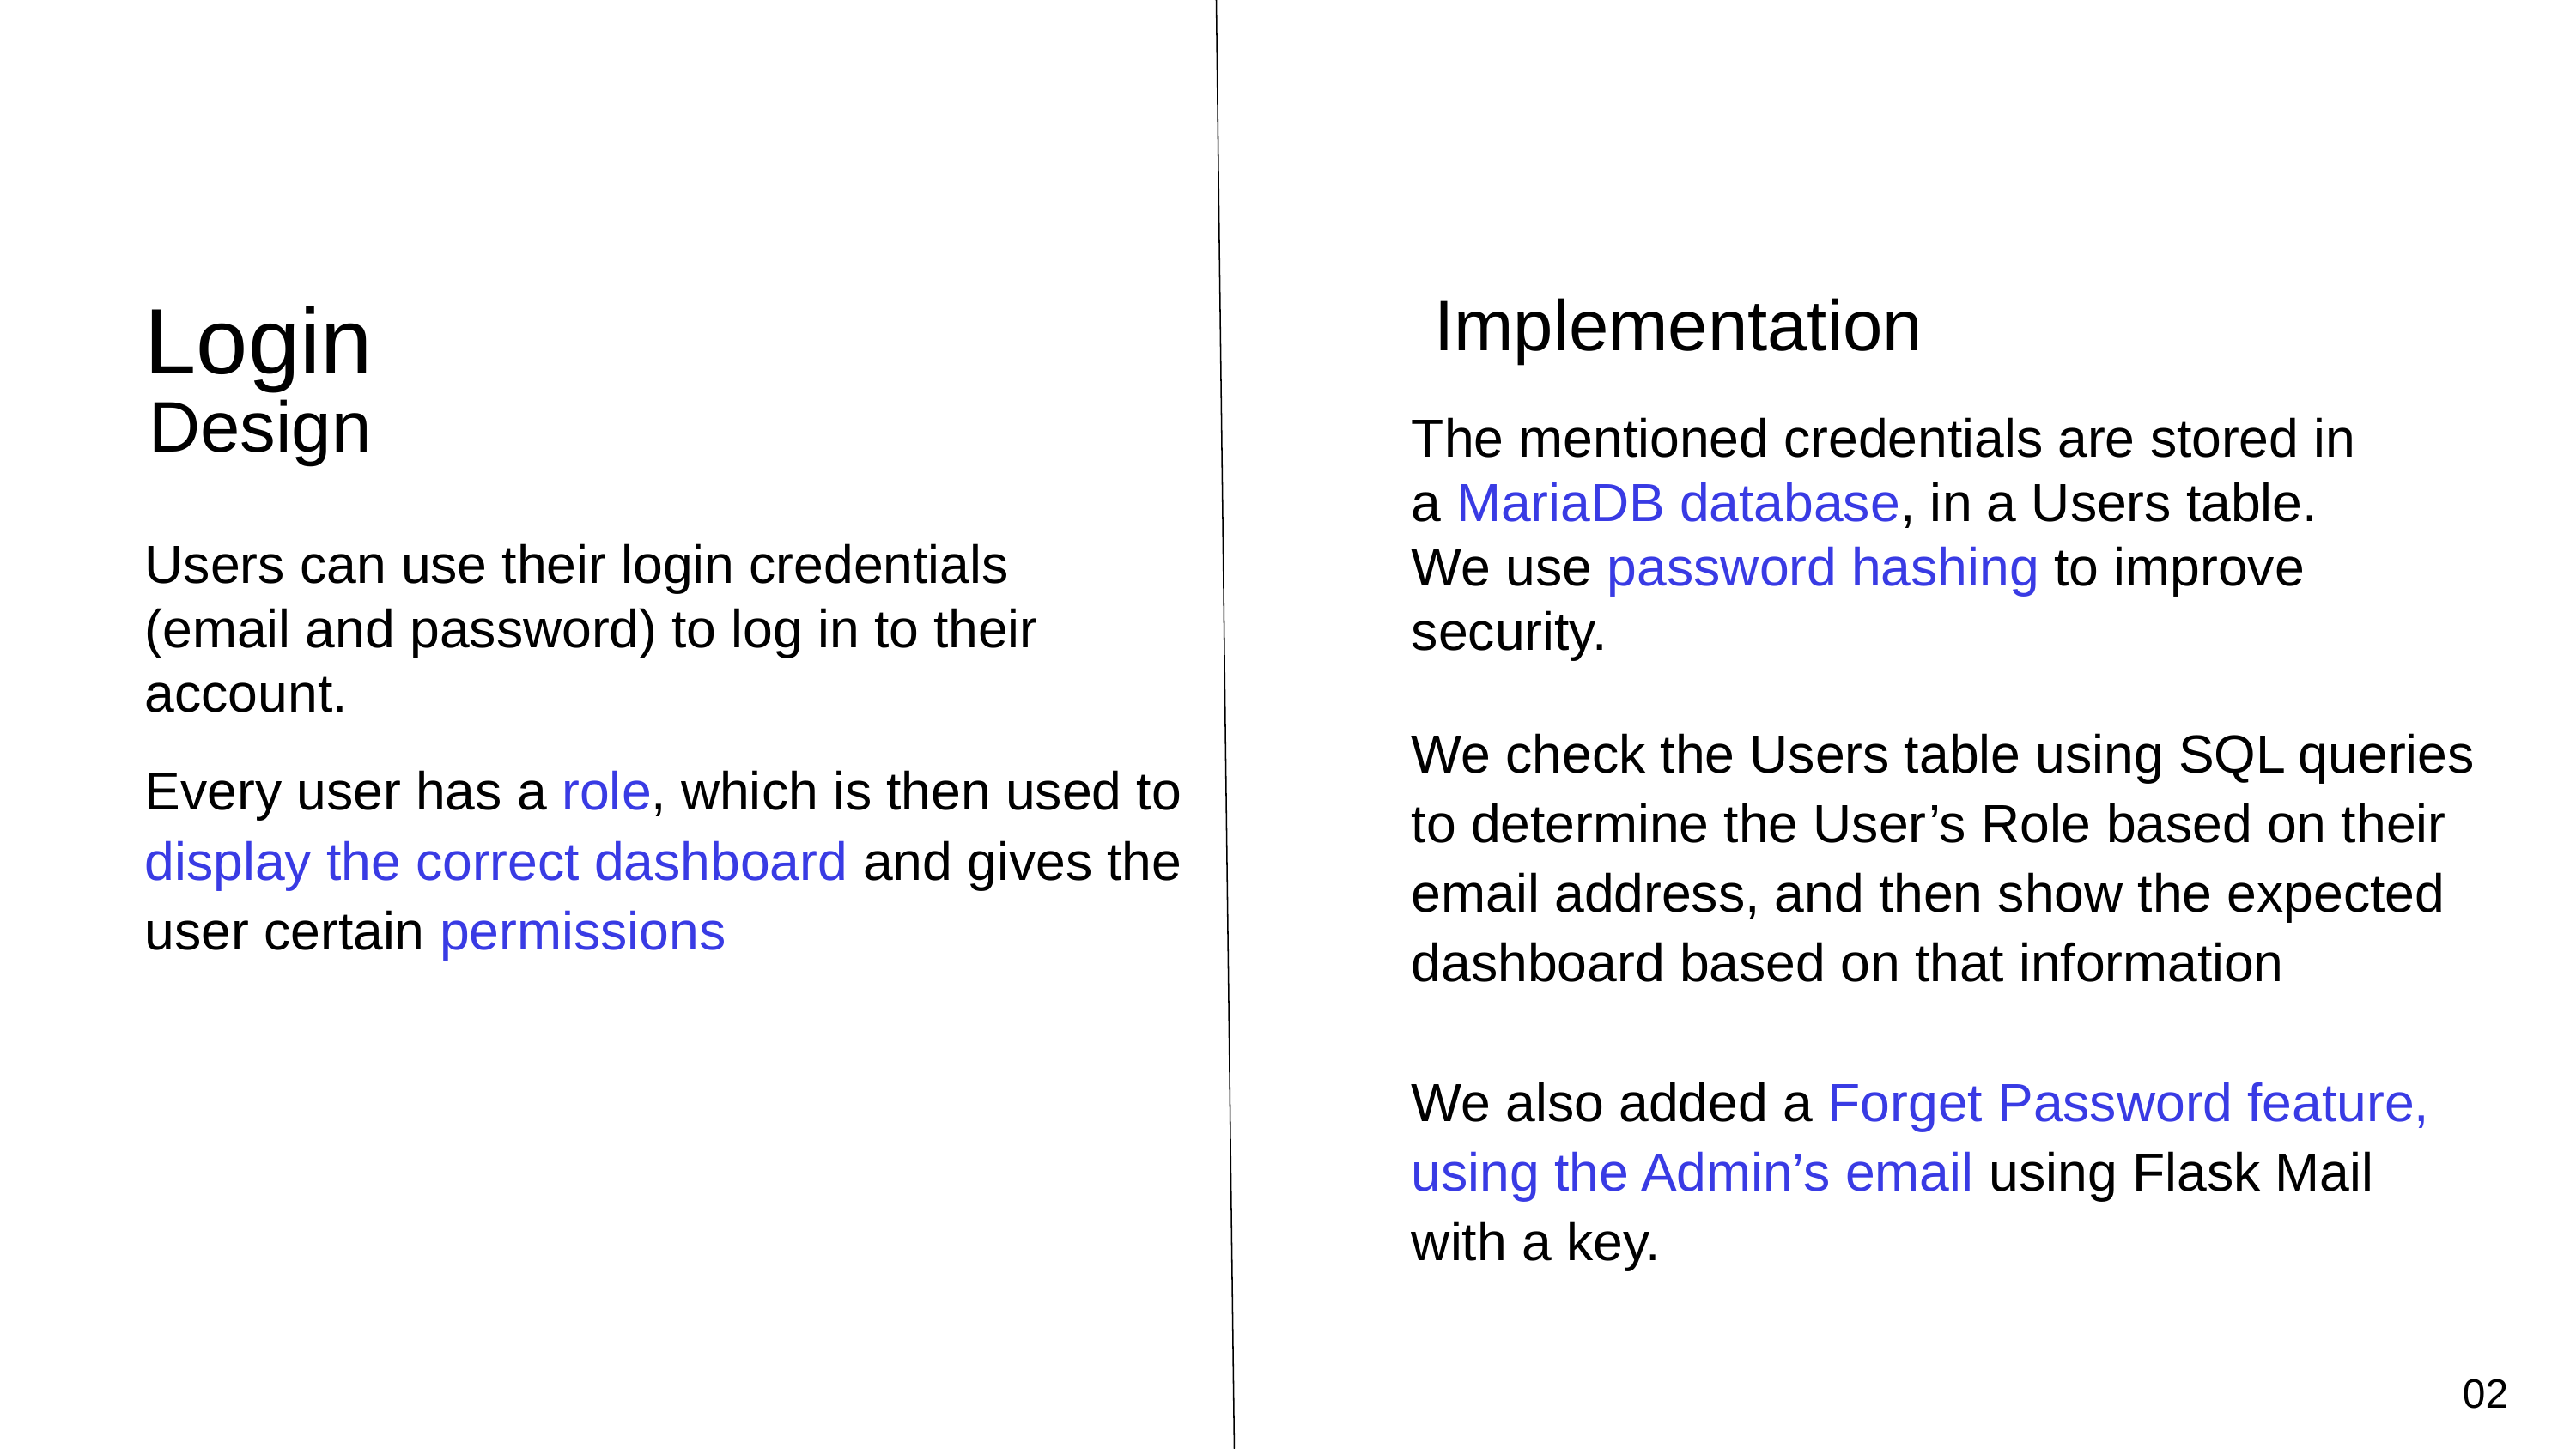

Login
Implementation
Design
The mentioned credentials are stored in a MariaDB database, in a Users table. We use password hashing to improve security.
Users can use their login credentials (email and password) to log in to their account.
We check the Users table using SQL queries to determine the User’s Role based on their email address, and then show the expected dashboard based on that information

We also added a Forget Password feature, using the Admin’s email using Flask Mail with a key.
Every user has a role, which is then used to display the correct dashboard and gives the user certain permissions
02